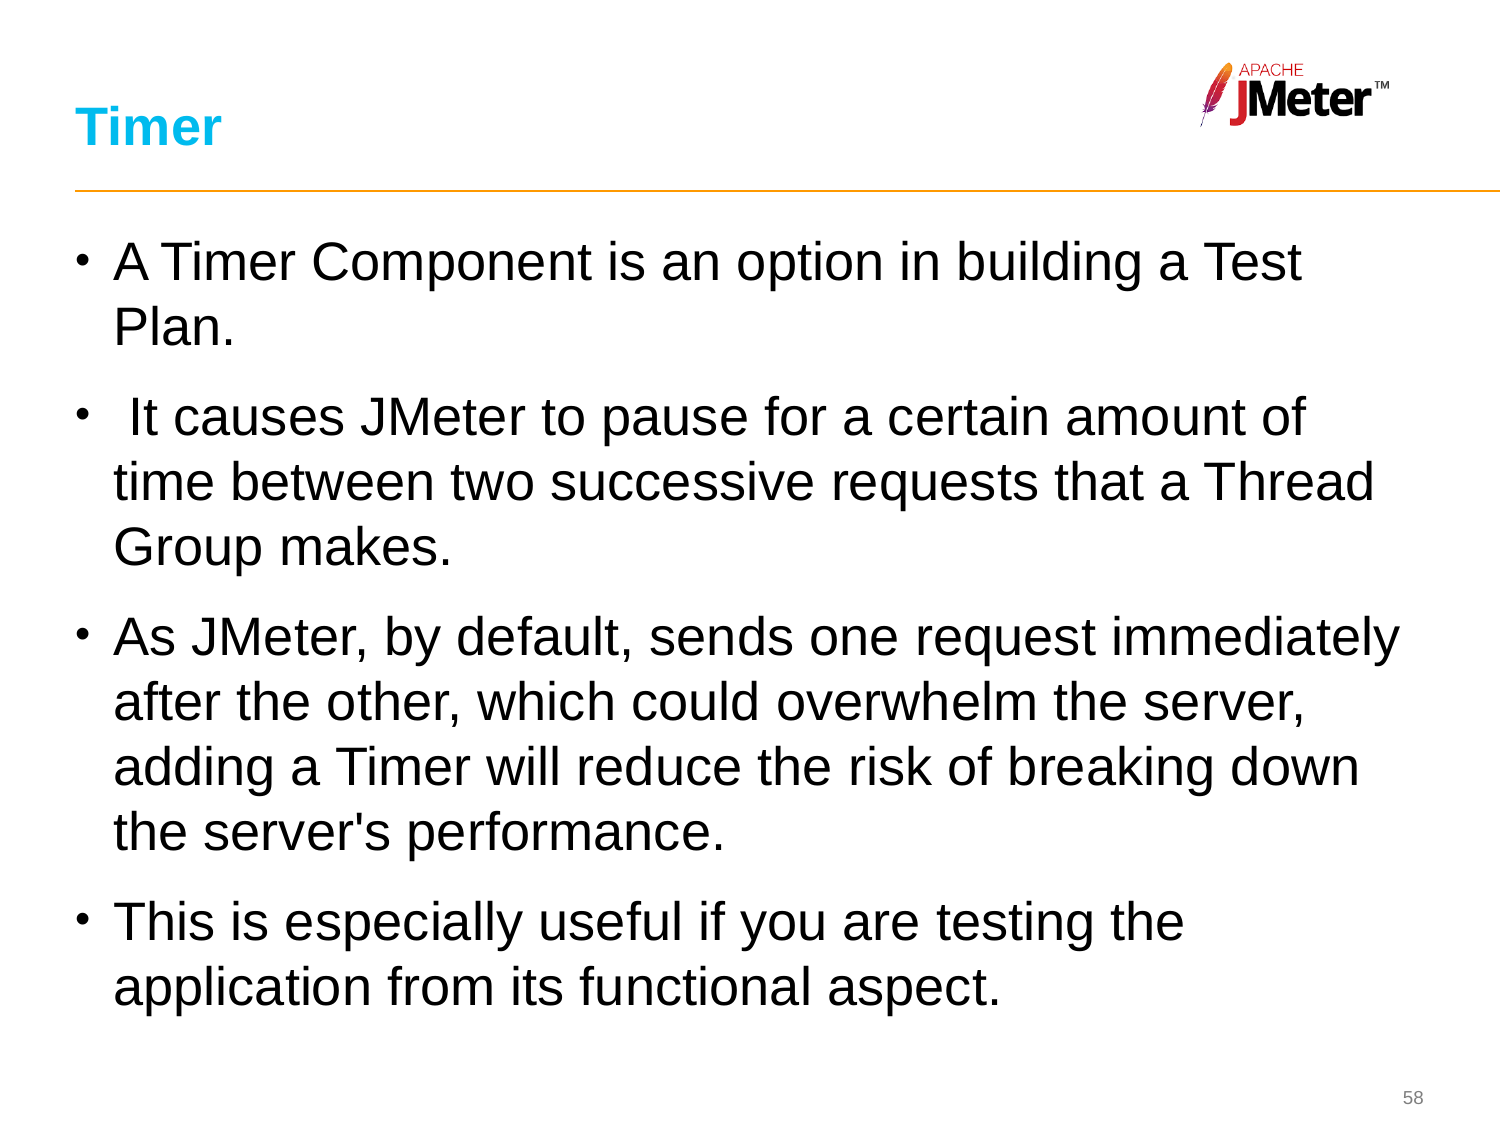

# Timer
A Timer Component is an option in building a Test Plan.
 It causes JMeter to pause for a certain amount of time between two successive requests that a Thread Group makes.
As JMeter, by default, sends one request immediately after the other, which could overwhelm the server, adding a Timer will reduce the risk of breaking down the server's performance.
This is especially useful if you are testing the application from its functional aspect.